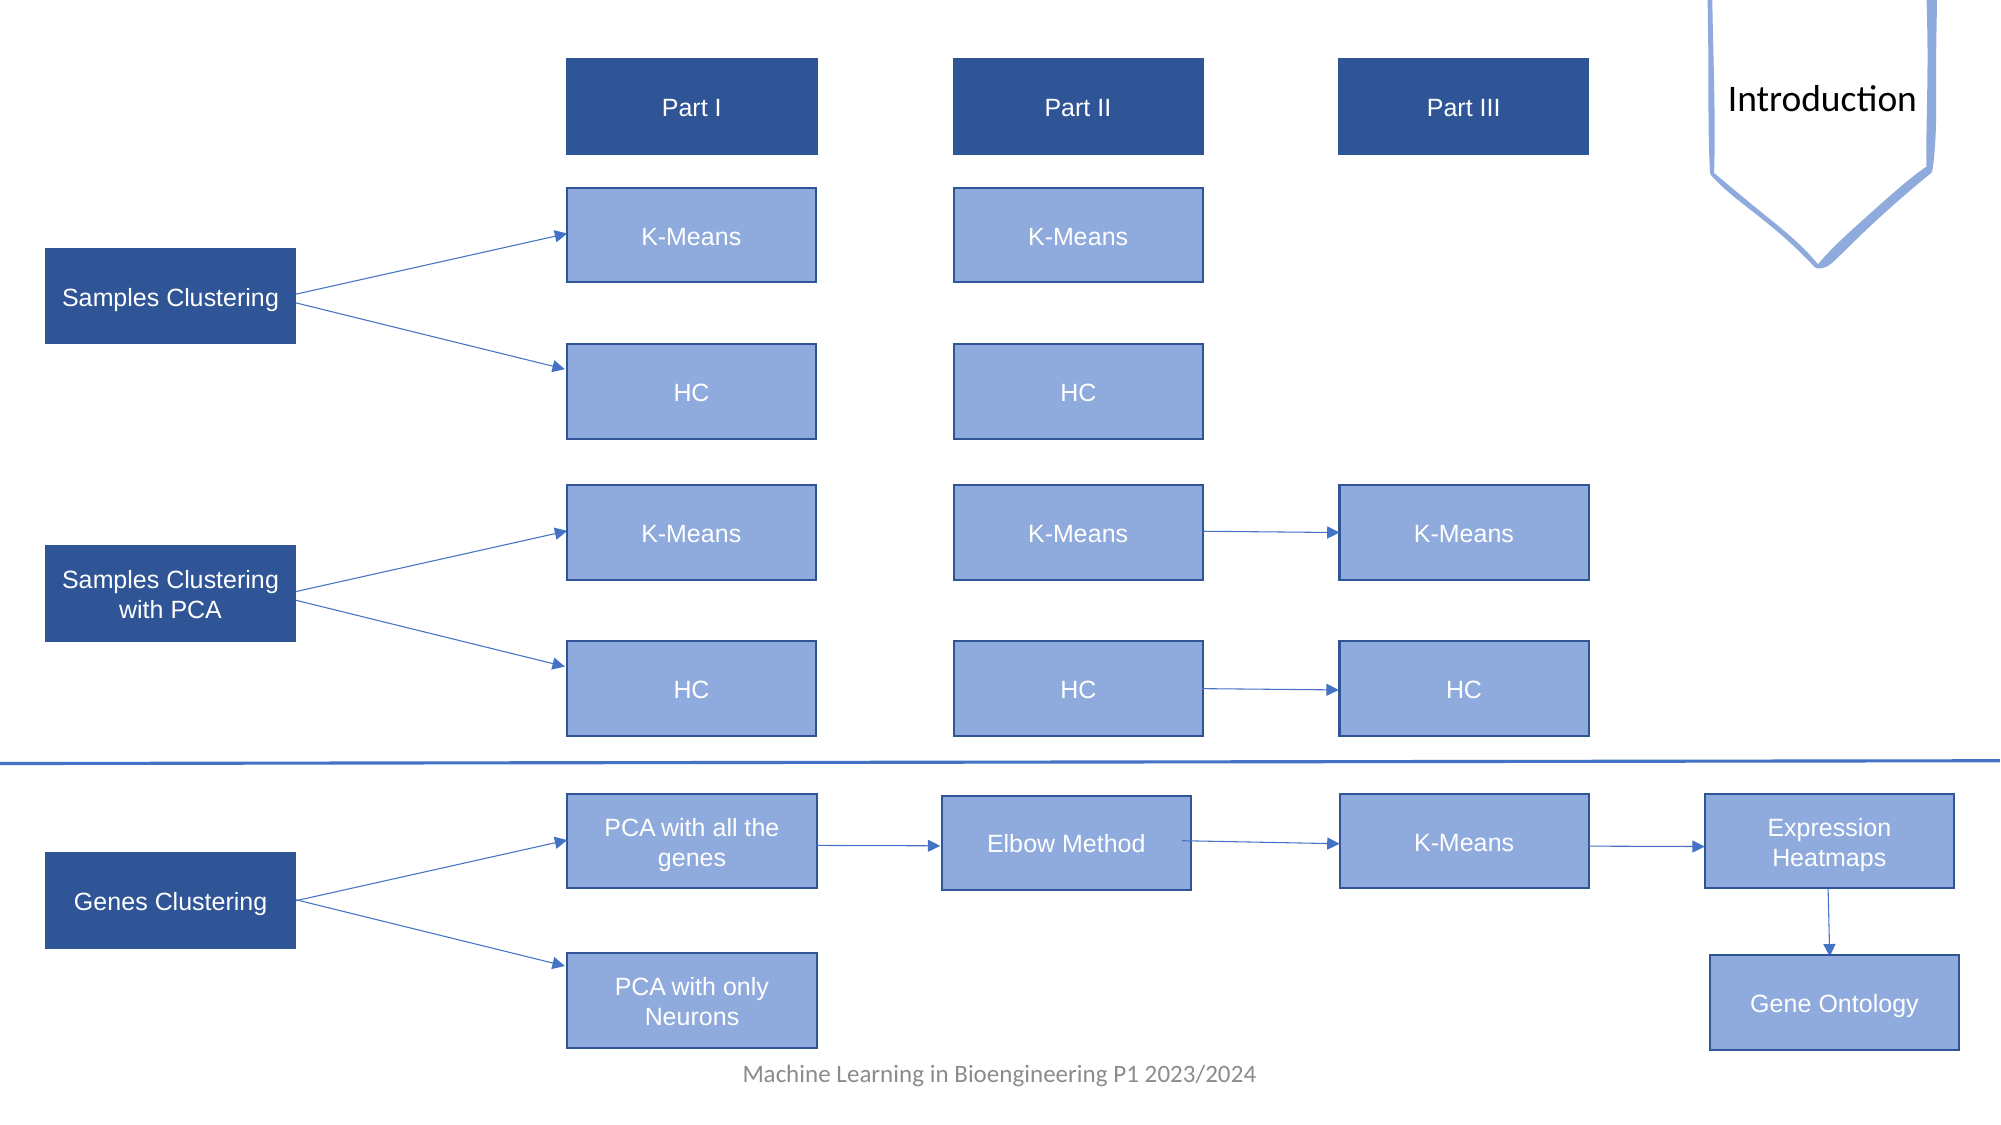

Introduction
Part II
Part III
Part I
K-Means
K-Means
Samples Clustering
HC
HC
K-Means
K-Means
K-Means
Samples Clustering with PCA
HC
HC
HC
PCA with all the genes
K-Means
Expression Heatmaps
Elbow Method
Genes Clustering
PCA with only Neurons
Gene Ontology
Machine Learning in Bioengineering P1 2023/2024